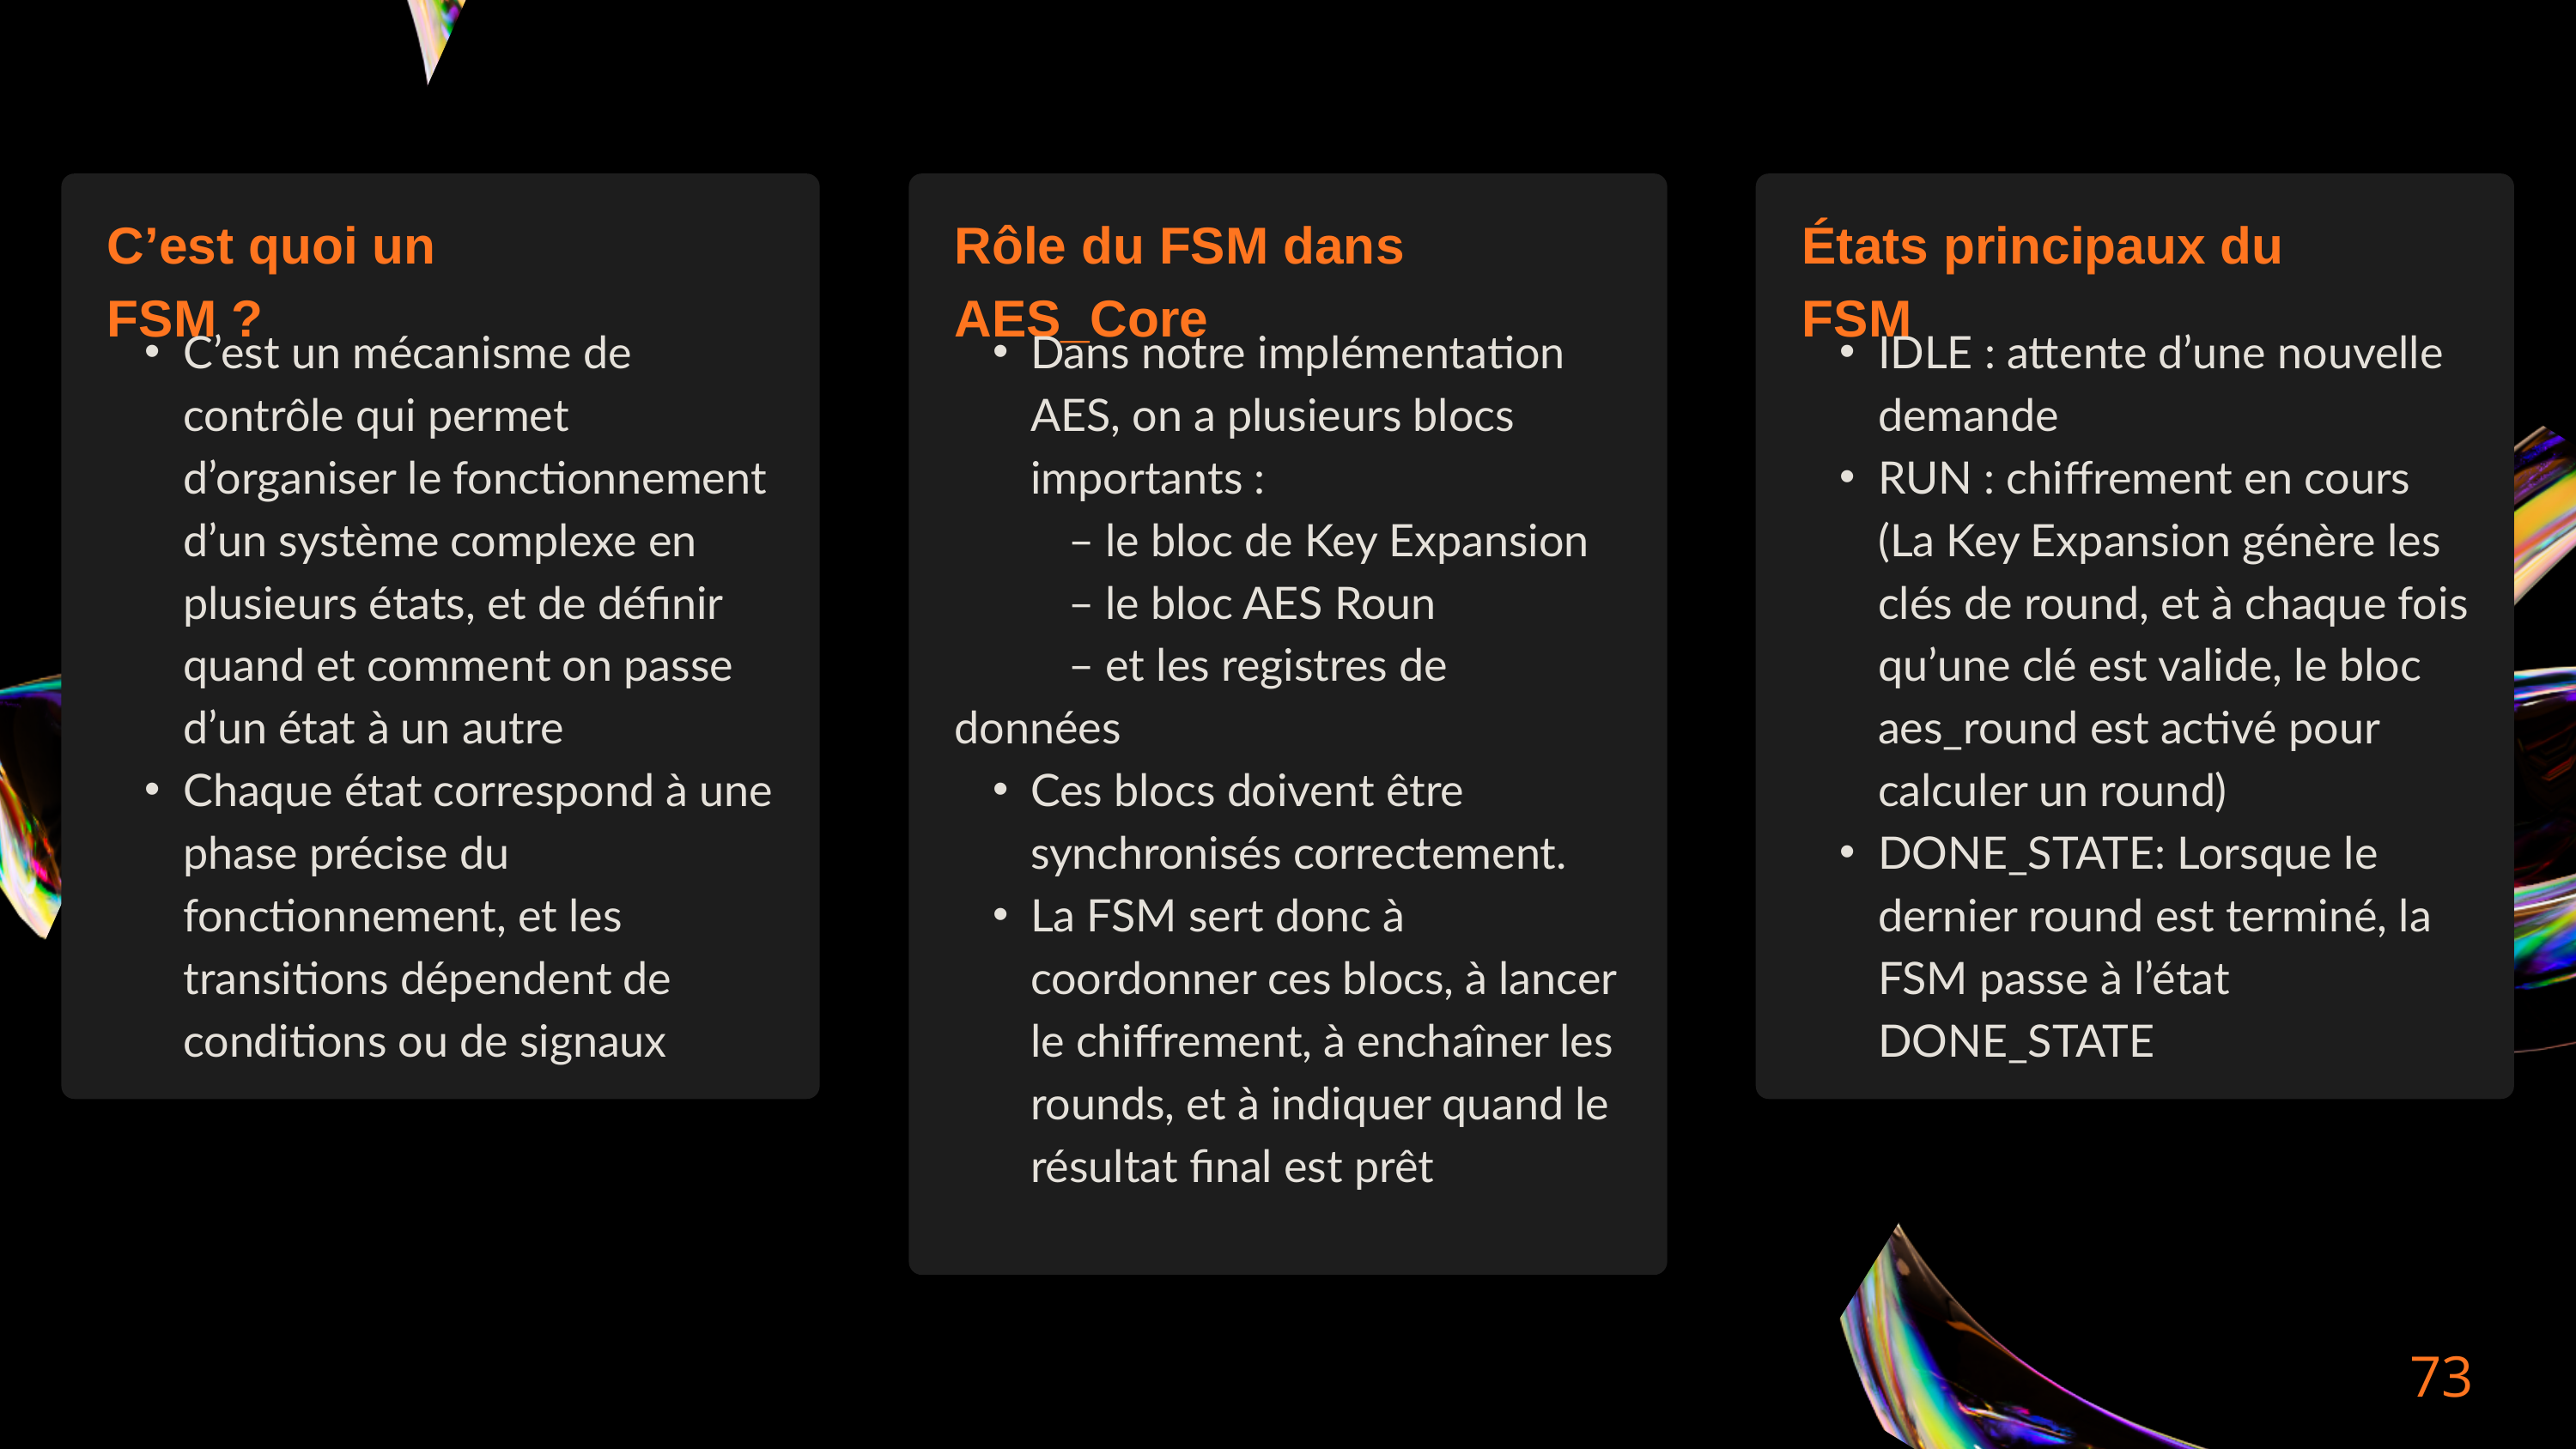

C’est quoi un FSM ?
Rôle du FSM dans AES_Core
États principaux du FSM
C’est un mécanisme de contrôle qui permet d’organiser le fonctionnement d’un système complexe en plusieurs états, et de définir quand et comment on passe d’un état à un autre
Chaque état correspond à une phase précise du fonctionnement, et les transitions dépendent de conditions ou de signaux
Dans notre implémentation AES, on a plusieurs blocs importants :
          – le bloc de Key Expansion
          – le bloc AES Roun
          – et les registres de données
Ces blocs doivent être synchronisés correctement.
La FSM sert donc à coordonner ces blocs, à lancer le chiffrement, à enchaîner les rounds, et à indiquer quand le résultat final est prêt
IDLE : attente d’une nouvelle demande
RUN : chiffrement en cours (La Key Expansion génère les clés de round, et à chaque fois qu’une clé est valide, le bloc aes_round est activé pour calculer un round)
DONE_STATE: Lorsque le dernier round est terminé, la FSM passe à l’état DONE_STATE

73